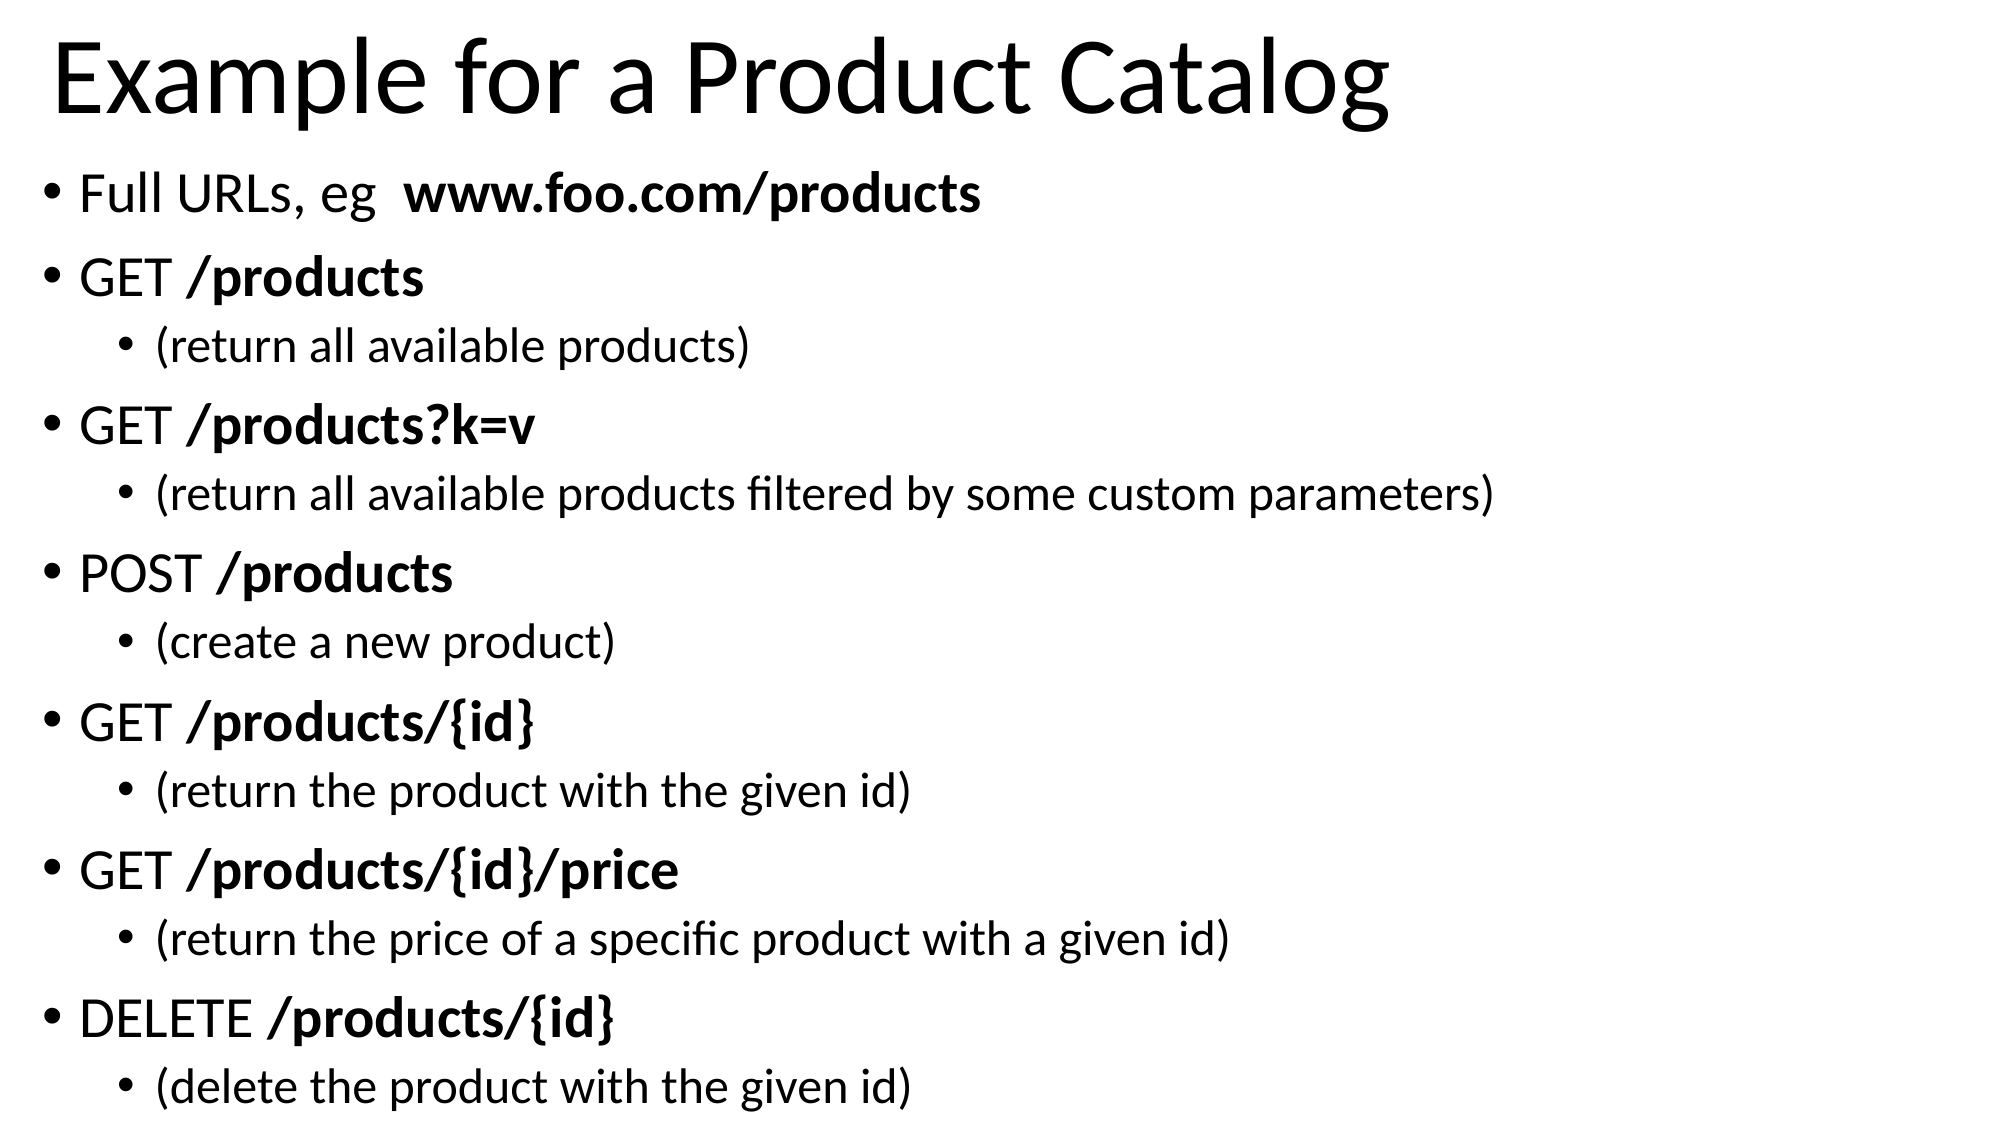

# Example for a Product Catalog
Full URLs, eg  www.foo.com/products
GET /products
(return all available products)
GET /products?k=v
(return all available products filtered by some custom parameters)
POST /products
(create a new product)
GET /products/{id}
(return the product with the given id)
GET /products/{id}/price
(return the price of a specific product with a given id)
DELETE /products/{id}
(delete the product with the given id)